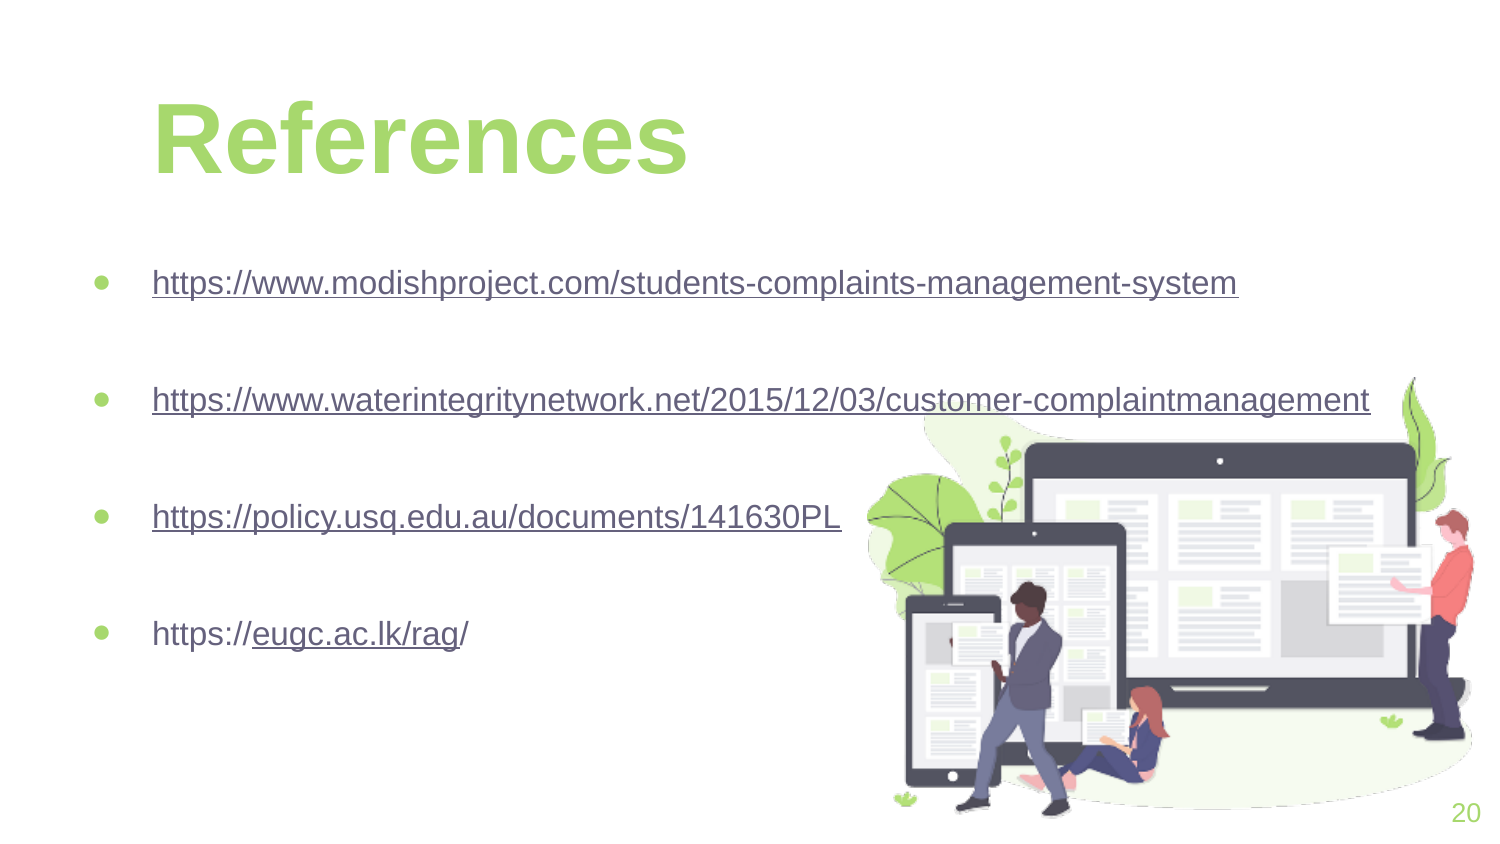

# References
https://www.modishproject.com/students-complaints-management-system

https://www.waterintegritynetwork.net/2015/12/03/customer-complaintmanagement

https://policy.usq.edu.au/documents/141630PL

https://eugc.ac.lk/rag/
20